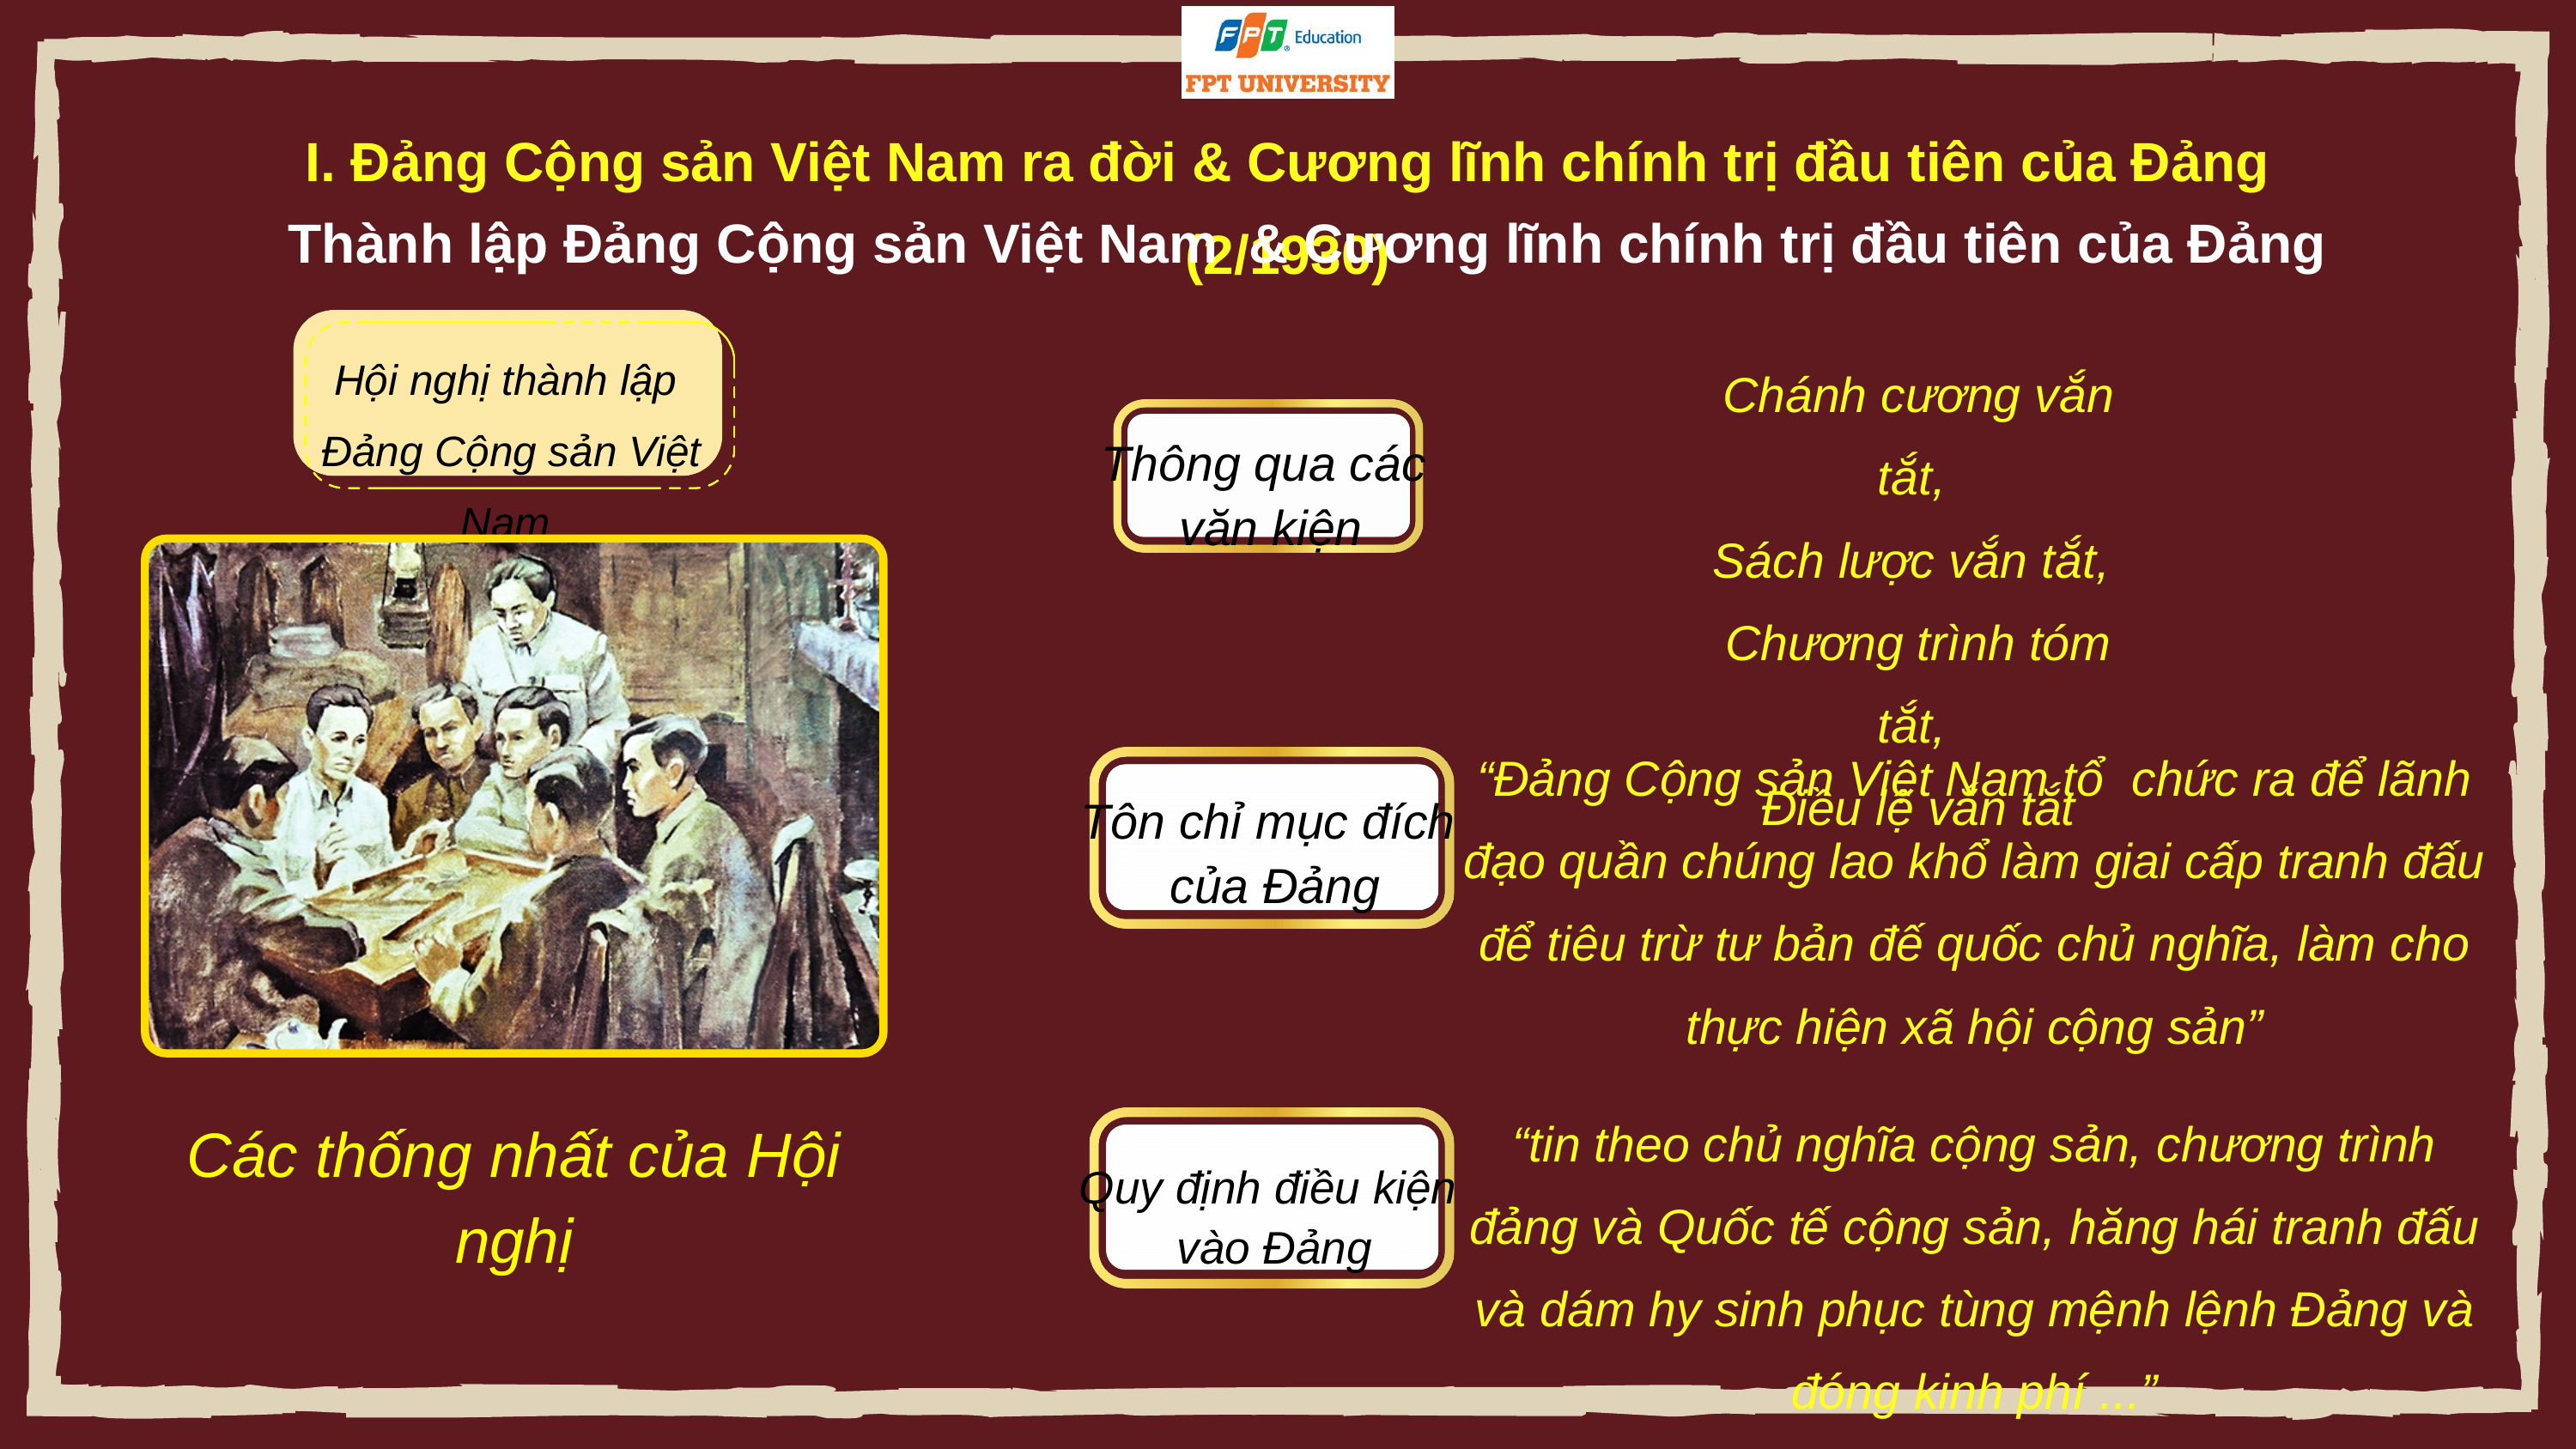

I. Đảng Cộng sản Việt Nam ra đời & Cương lĩnh chính trị đầu tiên của Đảng (2/1930)
Thành lập Đảng Cộng sản Việt Nam  & Cương lĩnh chính trị đầu tiên của Đảng

Hội nghị thành lập
Đảng Cộng sản Việt Nam
Chánh cương vắn tắt,
Sách lược vắn tắt,
Chương trình tóm tắt,
Điều lệ vắn tắt

Thông qua các
 văn kiện

“Đảng Cộng sản Việt Nam tổ  chức ra để lãnh đạo quần chúng lao khổ làm giai cấp tranh đấu để tiêu trừ tư bản đế quốc chủ nghĩa, làm cho thực hiện xã hội cộng sản”

Tôn chỉ mục đích
 của Đảng
“tin theo chủ nghĩa cộng sản, chương trình đảng và Quốc tế cộng sản, hăng hái tranh đấu và dám hy sinh phục tùng mệnh lệnh Đảng và đóng kinh phí ...”
Các thống nhất của Hội nghị

Quy định điều kiện
 vào Đảng